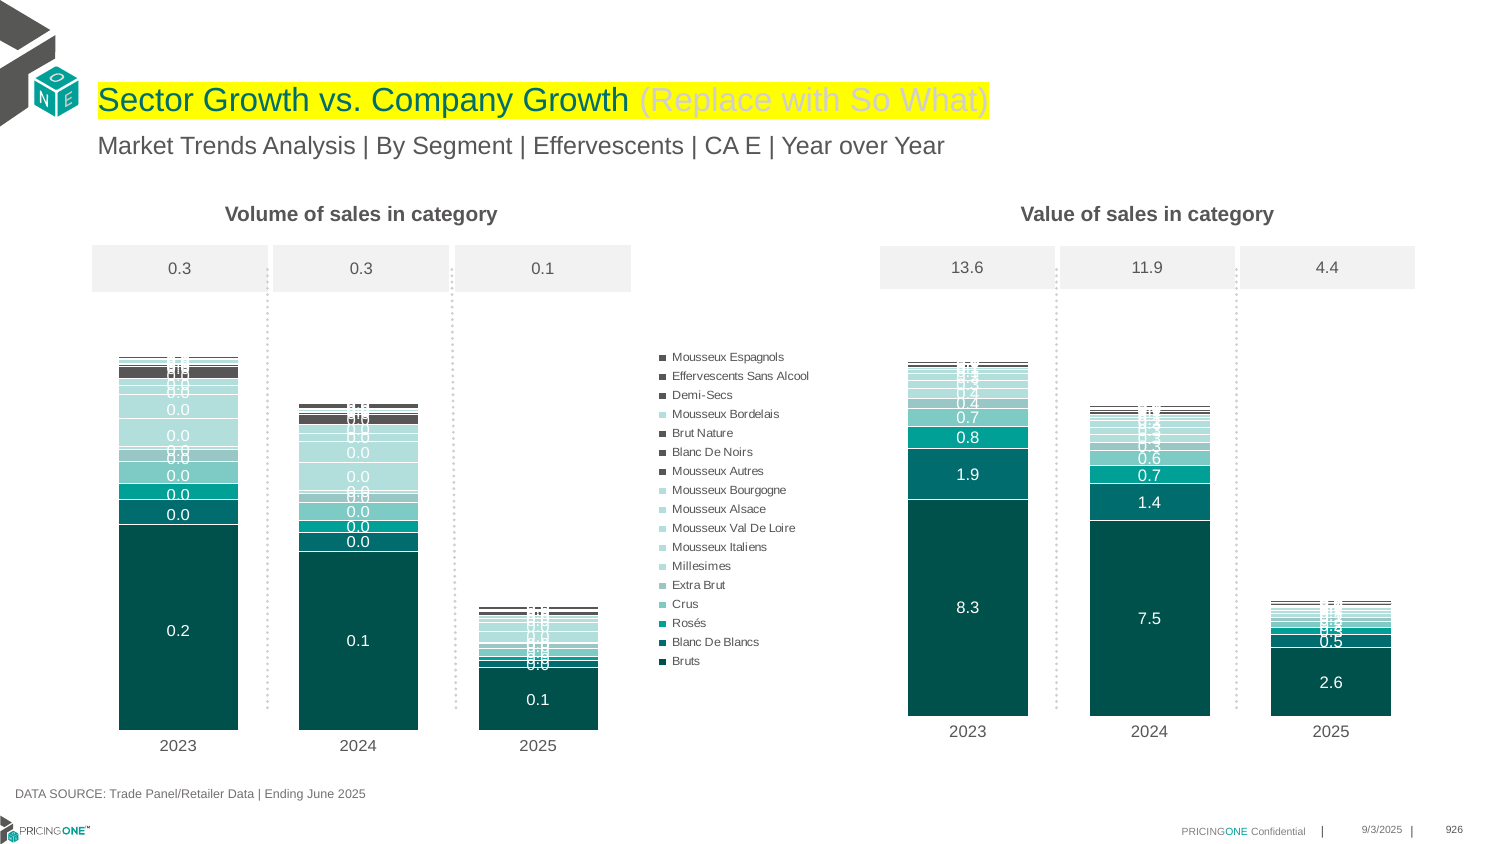

# Sector Growth vs. Company Growth (Replace with So What)
Market Trends Analysis | By Segment | Effervescents | CA E | Year over Year
| Value of sales in category |  |  |
| --- | --- | --- |
| 13.6 | 11.9 | 4.4 |
| Volume of sales in category |  |  |
| --- | --- | --- |
| 0.3 | 0.3 | 0.1 |

### Chart

| Category | Bruts | Blanc De Blancs | Rosés | Crus | Extra Brut | Millesimes | Mousseux Italiens | Mousseux Val De Loire | Mousseux Alsace | Mousseux Bourgogne | Mousseux Autres | Blanc De Noirs | Brut Nature | Mousseux Bordelais | Demi-Secs | Effervescents Sans Alcool | Mousseux Espagnols |
|---|---|---|---|---|---|---|---|---|---|---|---|---|---|---|---|---|---|
| 2023 | 8.287626 | 1.940969 | 0.841824 | 0.690952 | 0.387642 | 0.376893 | 0.29839 | 0.269964 | 0.13109 | 0.103731 | 0.097601 | 0.062071 | 0.044194 | 0.038018 | 0.034114 | 0.026513 | 0.000229 |
| 2024 | 7.486852 | 1.384127 | 0.699704 | 0.560657 | 0.333049 | 0.309899 | 0.271073 | 0.254342 | 0.126367 | 0.115002 | 0.100872 | 0.071369 | 0.039915 | 0.026038 | 0.025482 | 0.07993 | 6.8e-05 |
| 2025 | 2.608461 | 0.497459 | 0.258882 | 0.239281 | 0.17795 | 0.135274 | 0.116979 | 0.109648 | 0.05066 | 0.045219 | 0.047975 | 0.022401 | 0.019153 | 0.007105 | 0.008412 | 0.056774 | 0.000107 |

### Chart

| Category | Bruts | Blanc De Blancs | Rosés | Crus | Extra Brut | Millesimes | Mousseux Italiens | Mousseux Val De Loire | Mousseux Alsace | Mousseux Bourgogne | Mousseux Autres | Blanc De Noirs | Brut Nature | Mousseux Bordelais | Demi-Secs | Effervescents Sans Alcool | Mousseux Espagnols |
|---|---|---|---|---|---|---|---|---|---|---|---|---|---|---|---|---|---|
| 2023 | 0.166402 | 0.020354 | 0.012538 | 0.017813 | 0.009696 | 0.002809 | 0.022633 | 0.019239 | 0.006928 | 0.006212 | 0.009613 | 0.001353 | 0.000736 | 0.00299 | 0.000691 | 0.001636 | 2.6e-05 |
| 2024 | 0.144861 | 0.0151 | 0.009996 | 0.013949 | 0.007874 | 0.002281 | 0.022082 | 0.017101 | 0.006602 | 0.007034 | 0.008535 | 0.001501 | 0.000666 | 0.001916 | 0.000503 | 0.004015 | 8e-06 |
| 2025 | 0.050867 | 0.005522 | 0.003806 | 0.00595 | 0.003892 | 0.000966 | 0.009497 | 0.007054 | 0.00263 | 0.002469 | 0.003765 | 0.000468 | 0.00033 | 0.000526 | 0.000176 | 0.00257 | 1e-05 |
DATA SOURCE: Trade Panel/Retailer Data | Ending June 2025

9/3/2025
926